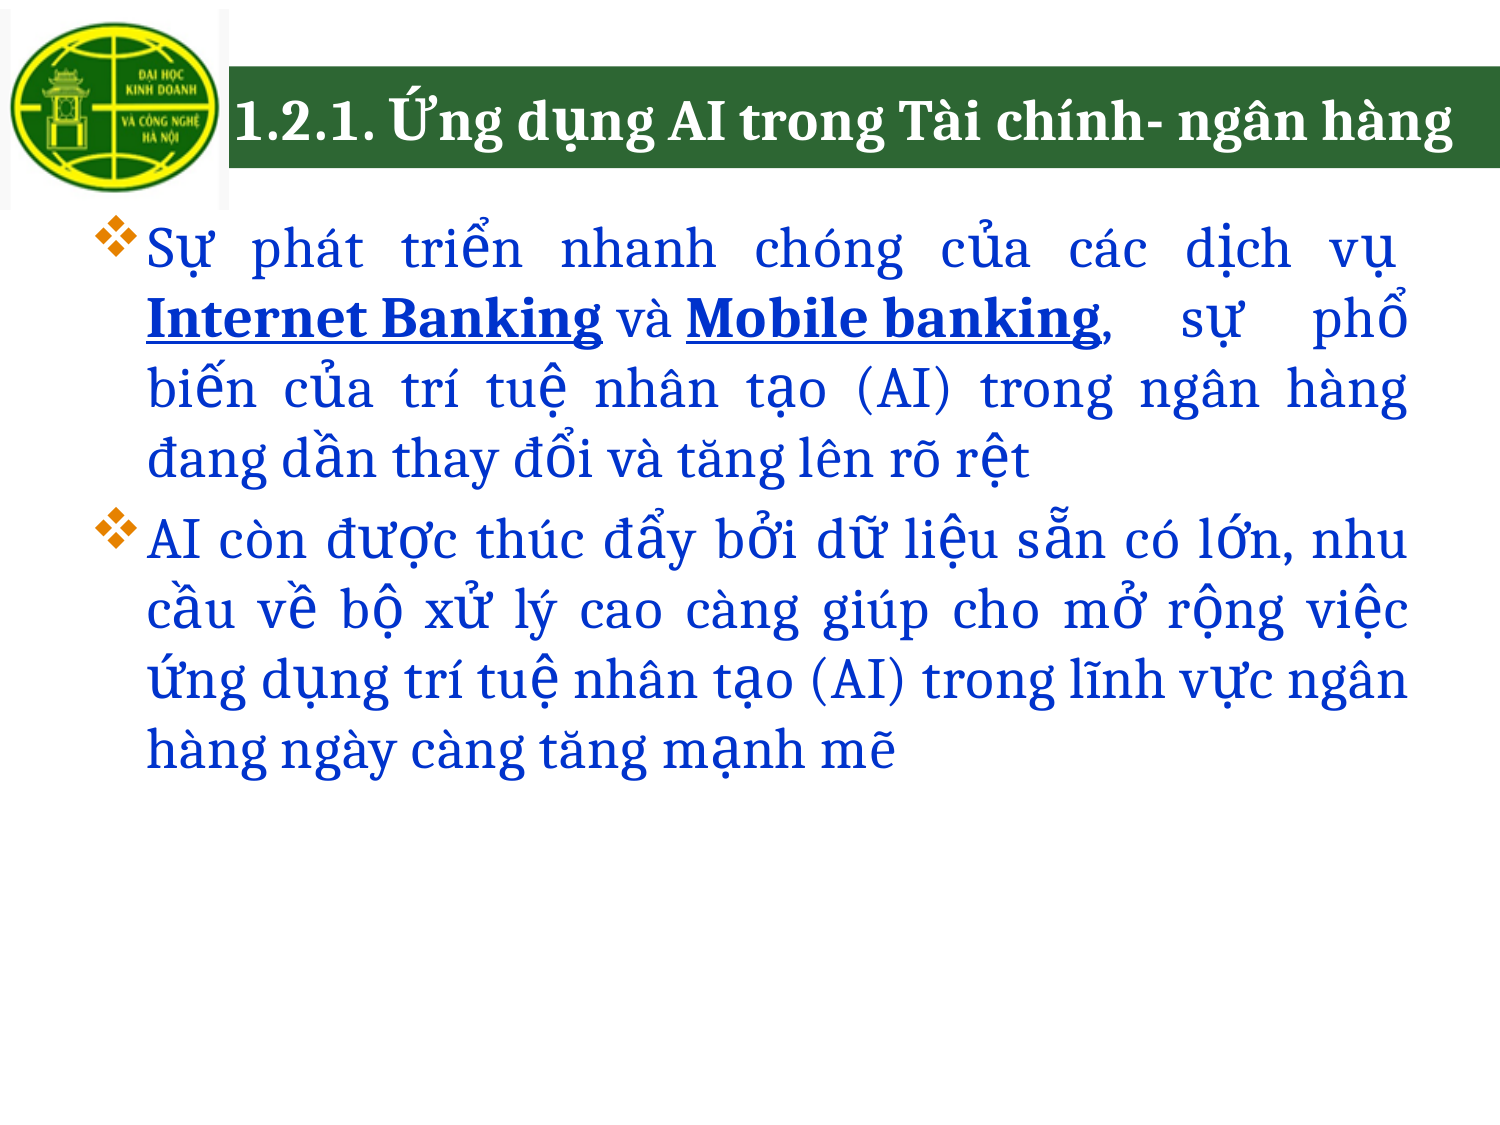

# 1.2.1. Ứng dụng AI trong Tài chính- ngân hàng
Sự phát triển nhanh chóng của các dịch vụ Internet Banking và Mobile banking, sự phổ biến của trí tuệ nhân tạo (AI) trong ngân hàng đang dần thay đổi và tăng lên rõ rệt
AI còn được thúc đẩy bởi dữ liệu sẵn có lớn, nhu cầu về bộ xử lý cao càng giúp cho mở rộng việc ứng dụng trí tuệ nhân tạo (AI) trong lĩnh vực ngân hàng ngày càng tăng mạnh mẽ